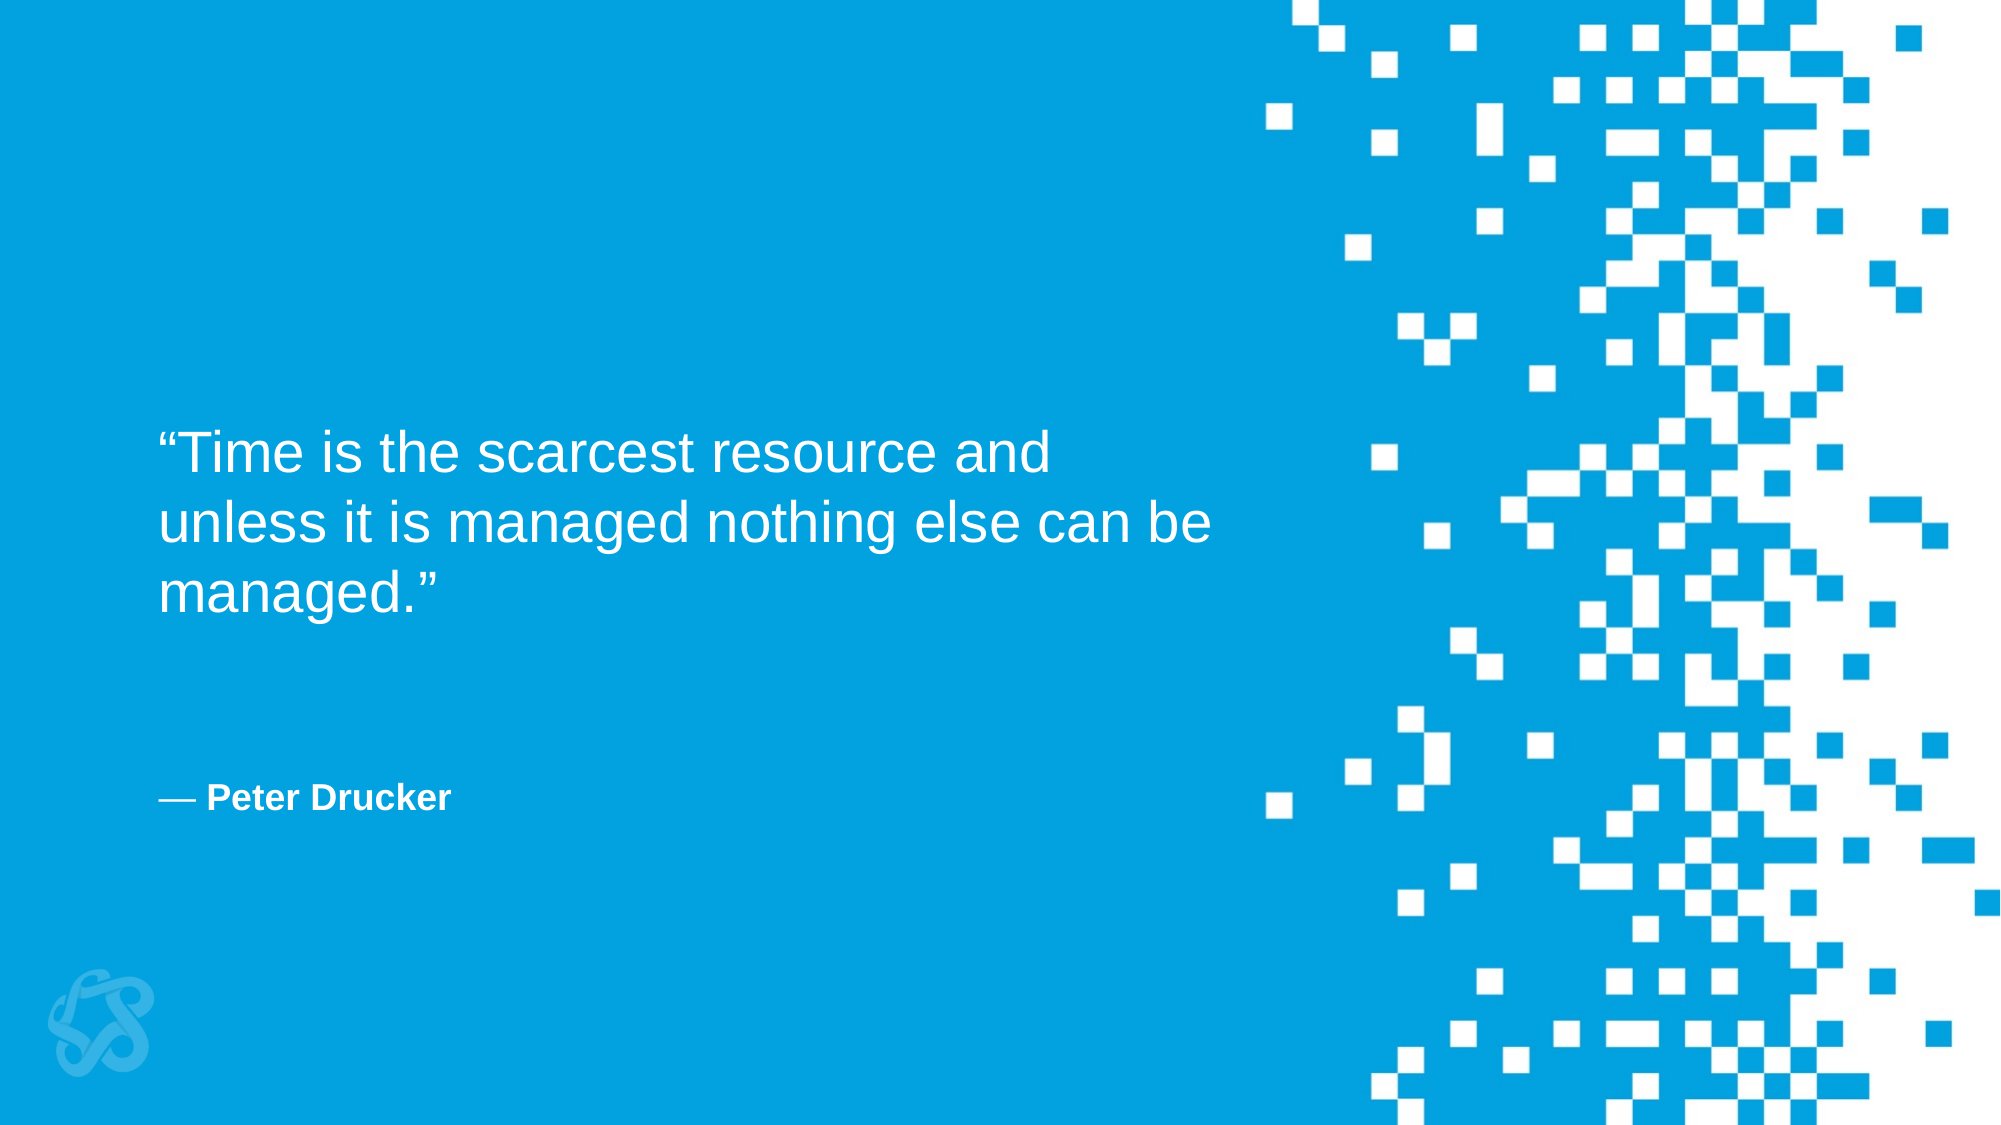

“Time is the scarcest resource and unless it is managed nothing else can be managed.”
— Peter Drucker